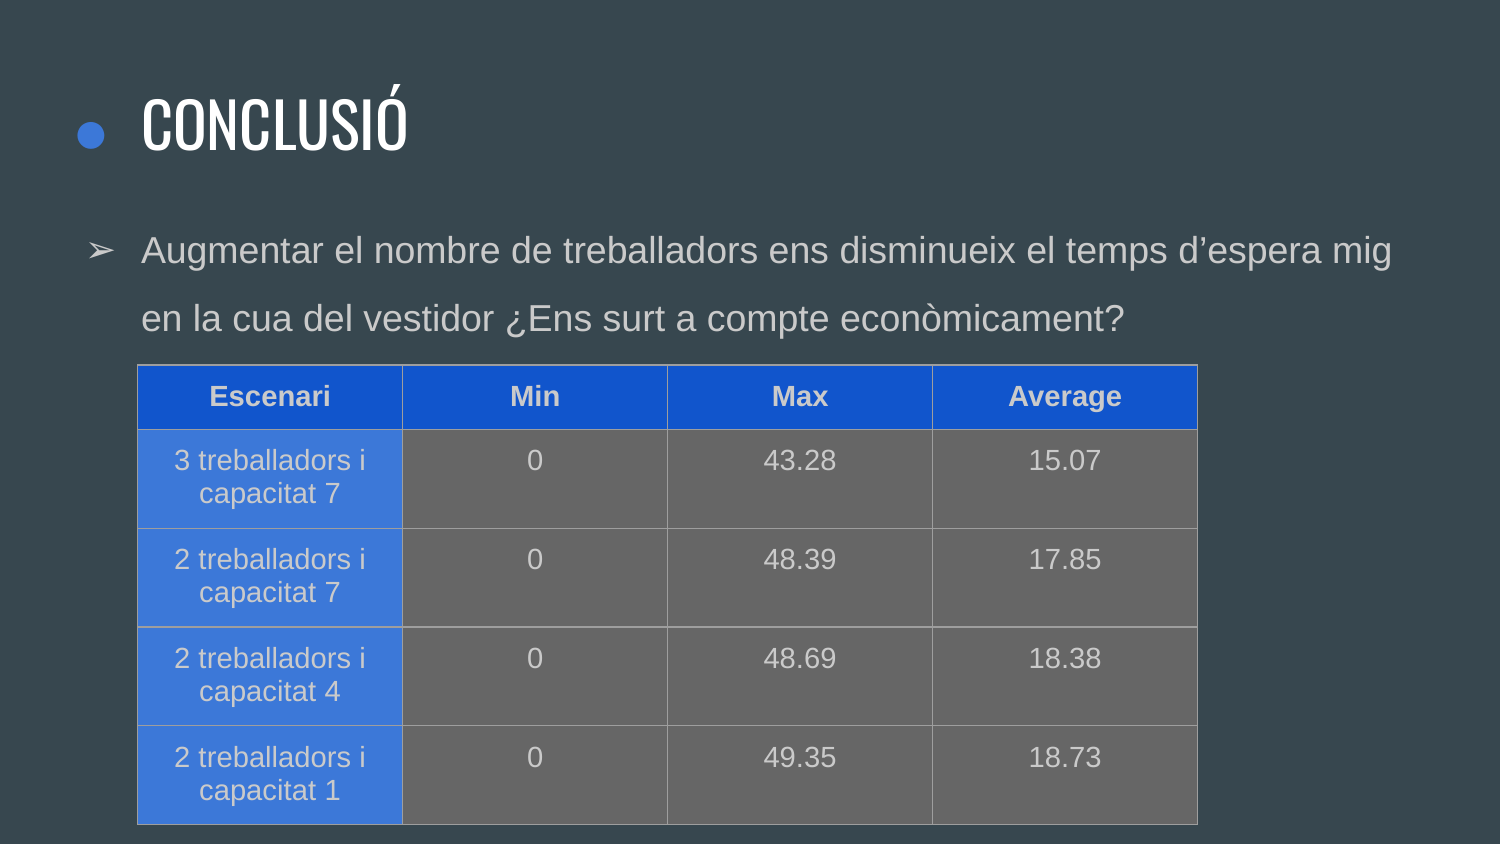

# CONCLUSIÓ
Augmentar el nombre de treballadors ens disminueix el temps d’espera mig en la cua del vestidor ¿Ens surt a compte econòmicament?
| Escenari | Min | Max | Average |
| --- | --- | --- | --- |
| 3 treballadors i capacitat 7 | 0 | 43.28 | 15.07 |
| 2 treballadors i capacitat 7 | 0 | 48.39 | 17.85 |
| 2 treballadors i capacitat 4 | 0 | 48.69 | 18.38 |
| 2 treballadors i capacitat 1 | 0 | 49.35 | 18.73 |